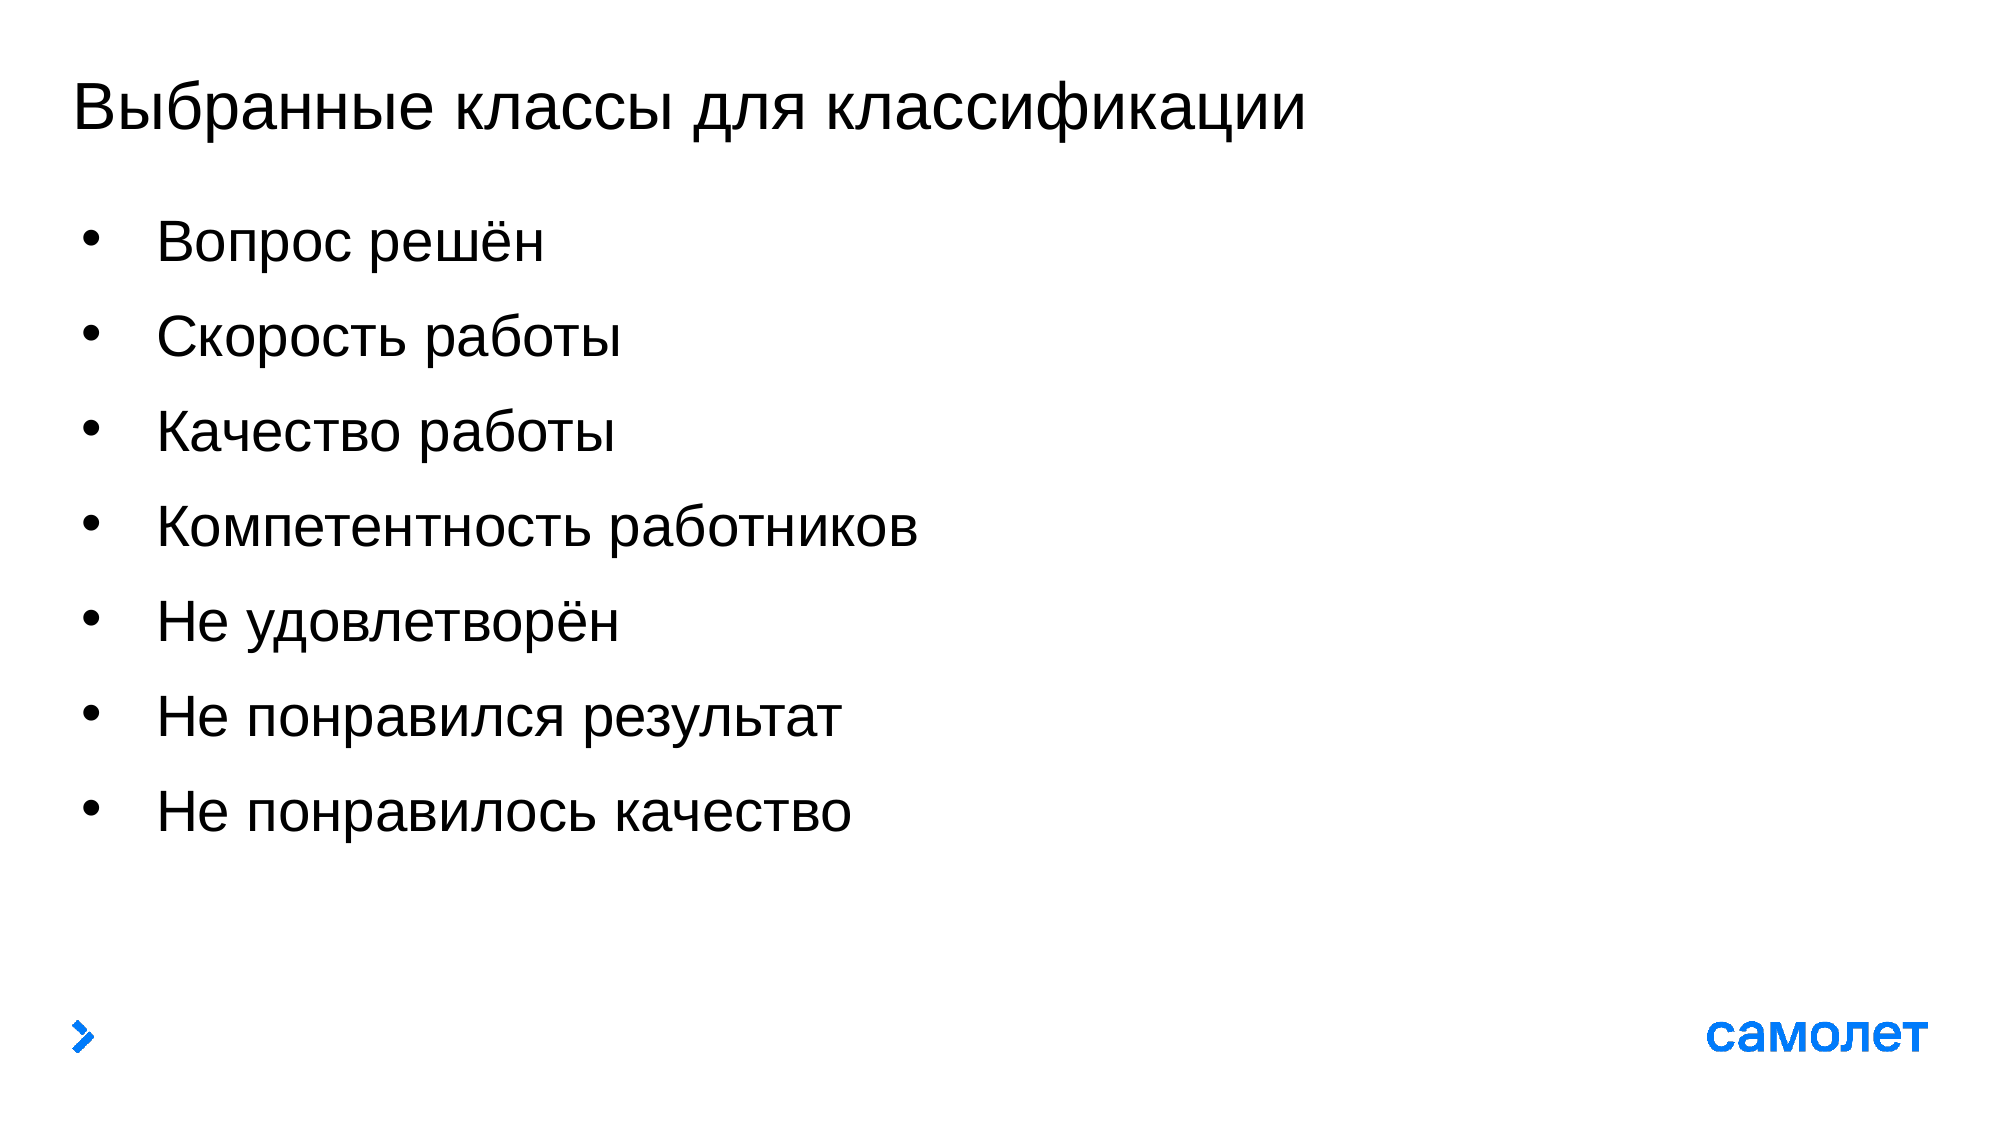

# Выбранные классы для классификации
Вопрос решён
Скорость работы
Качество работы
Компетентность работников
Не удовлетворён
Не понравился результат
Не понравилось качество